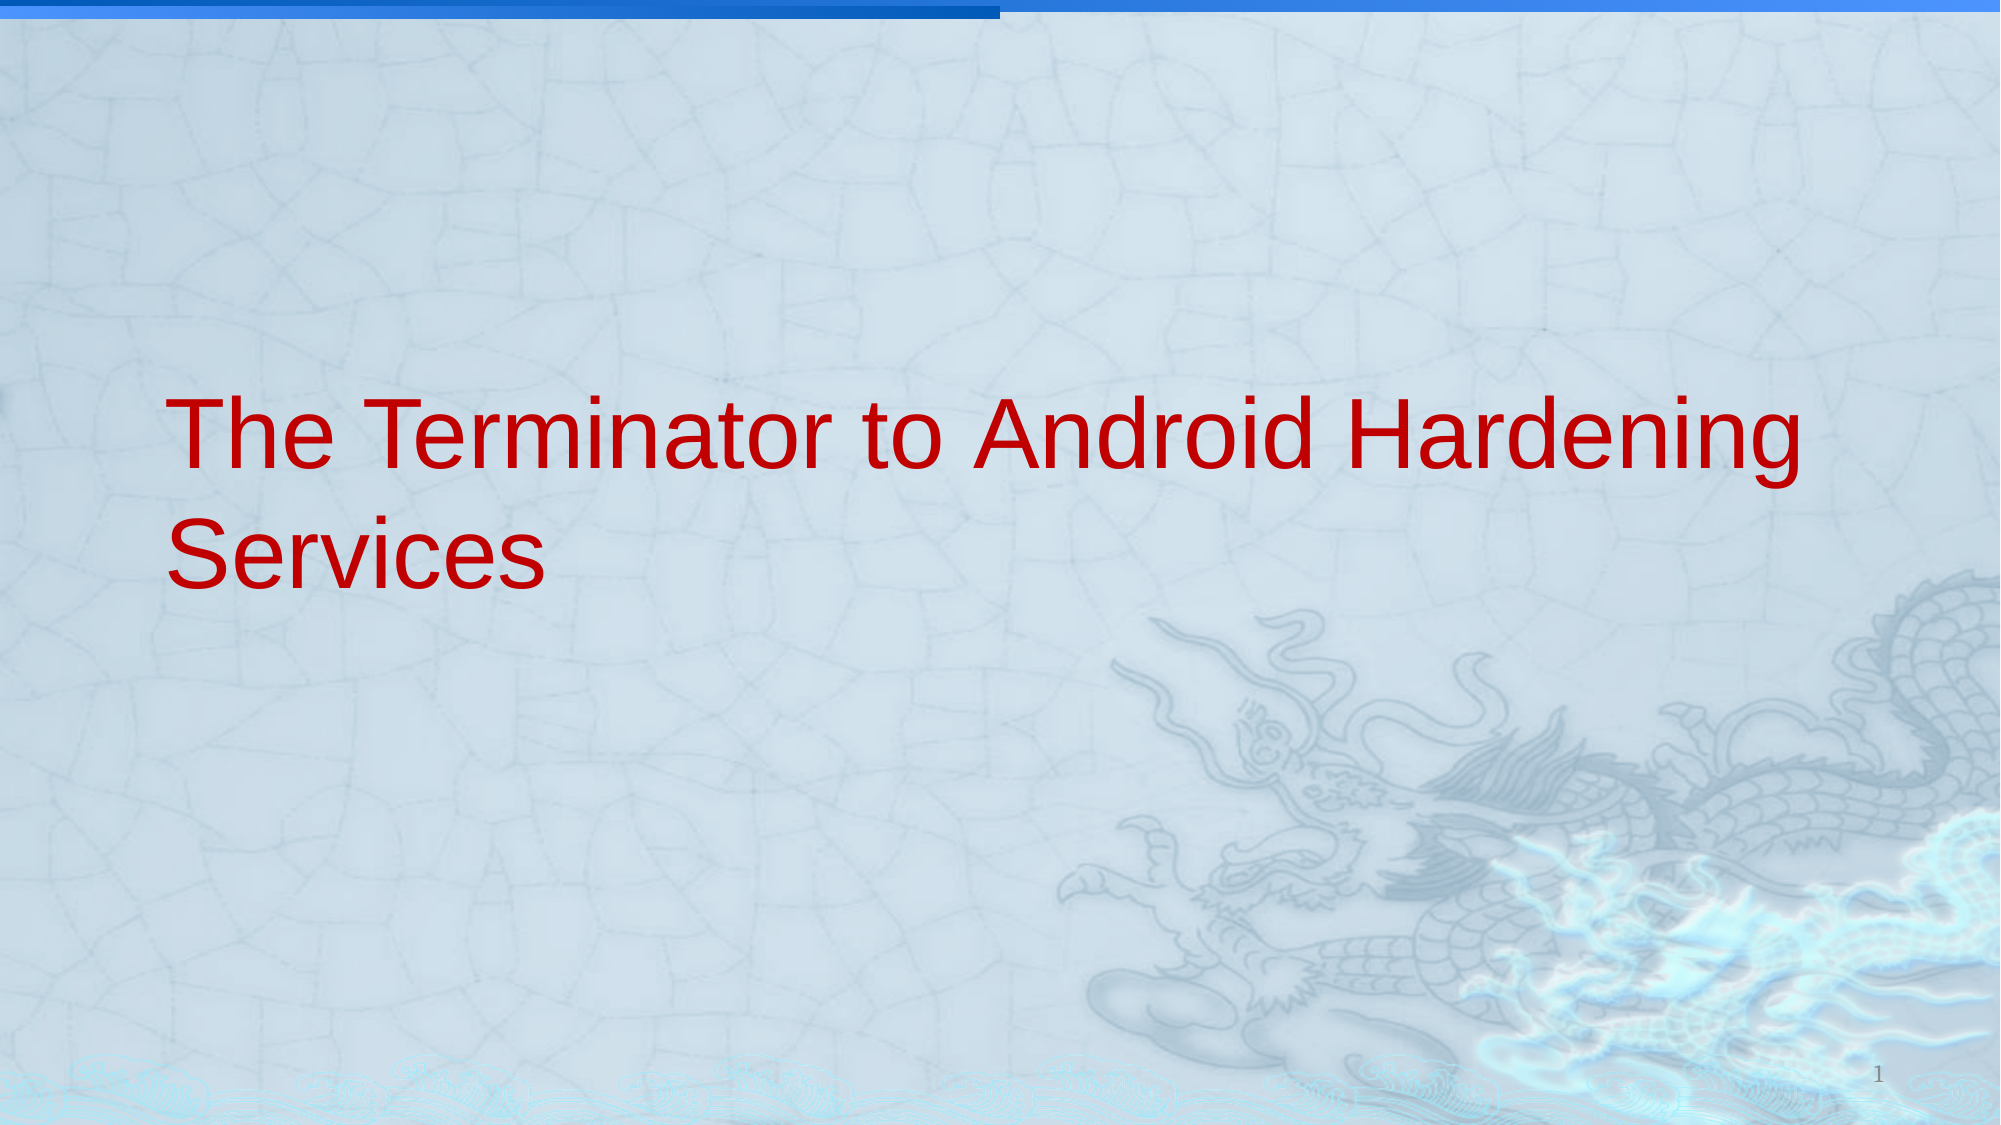

The Terminator to Android Hardening Services
1